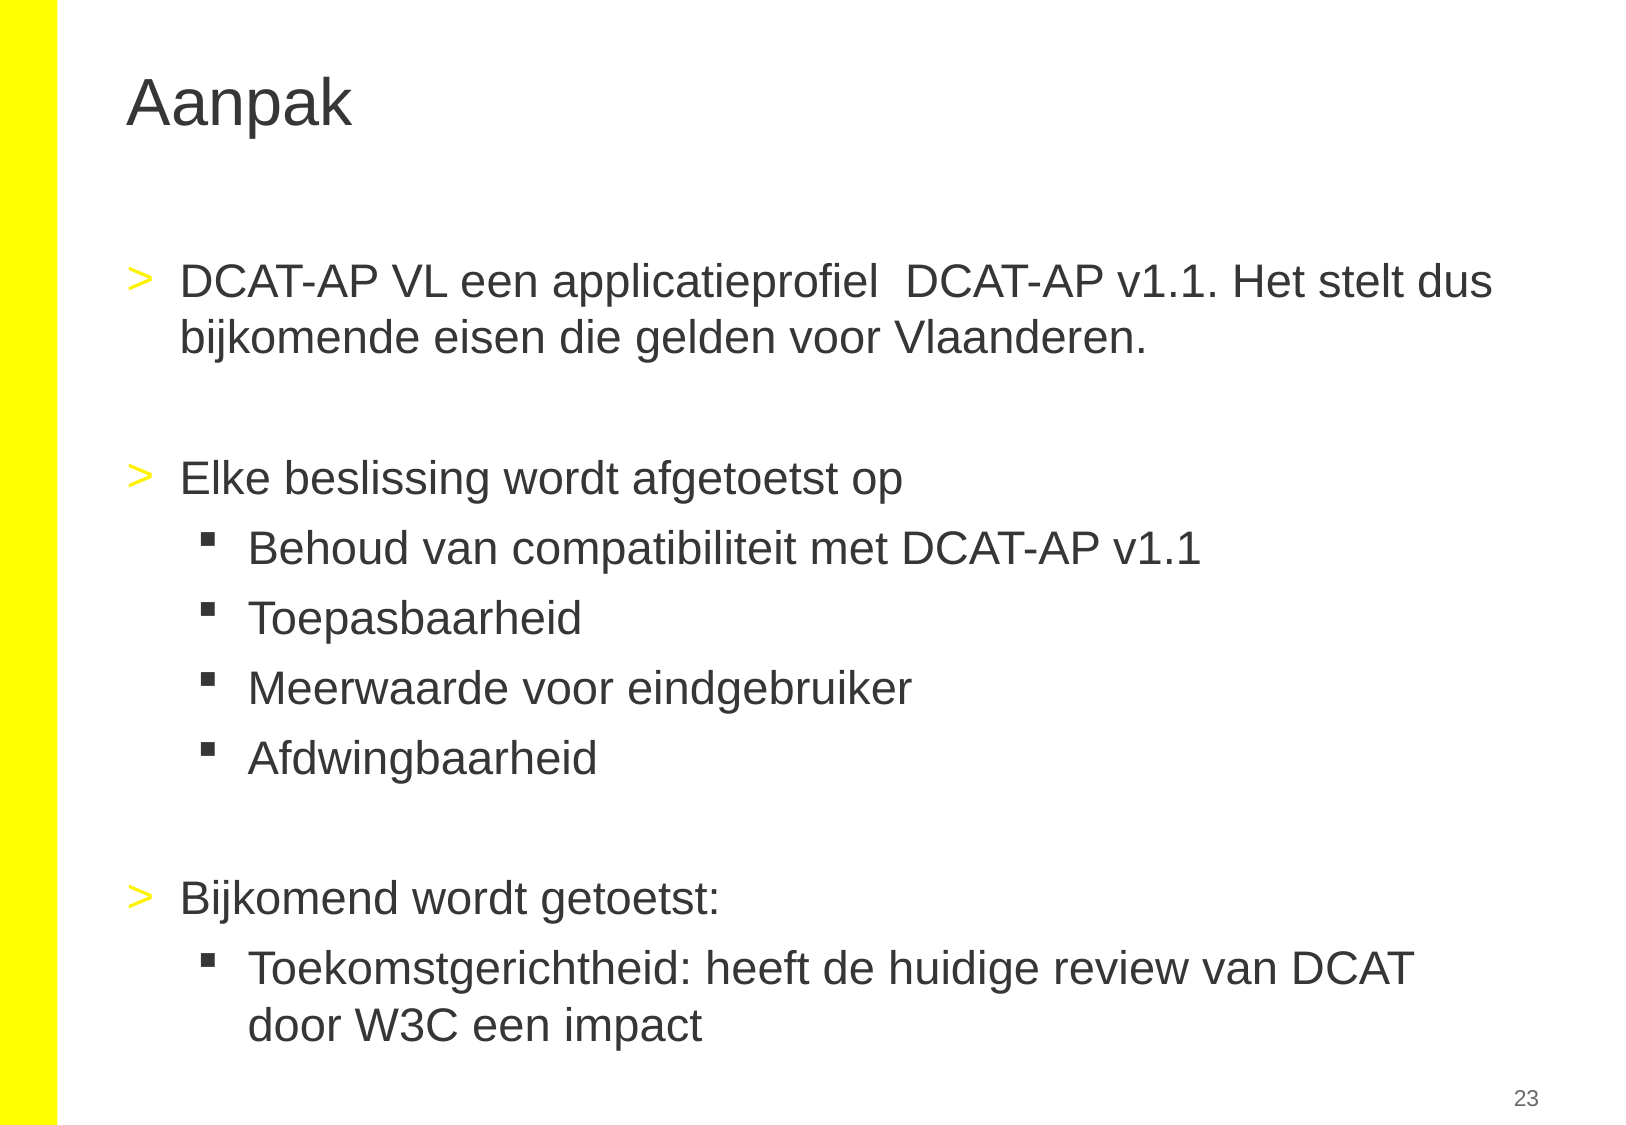

# Aanpak
DCAT-AP VL een applicatieprofiel  DCAT-AP v1.1. Het stelt dus bijkomende eisen die gelden voor Vlaanderen.

Elke beslissing wordt afgetoetst op
Behoud van compatibiliteit met DCAT-AP v1.1
Toepasbaarheid
Meerwaarde voor eindgebruiker
Afdwingbaarheid

Bijkomend wordt getoetst:
Toekomstgerichtheid: heeft de huidige review van DCAT door W3C een impact

23